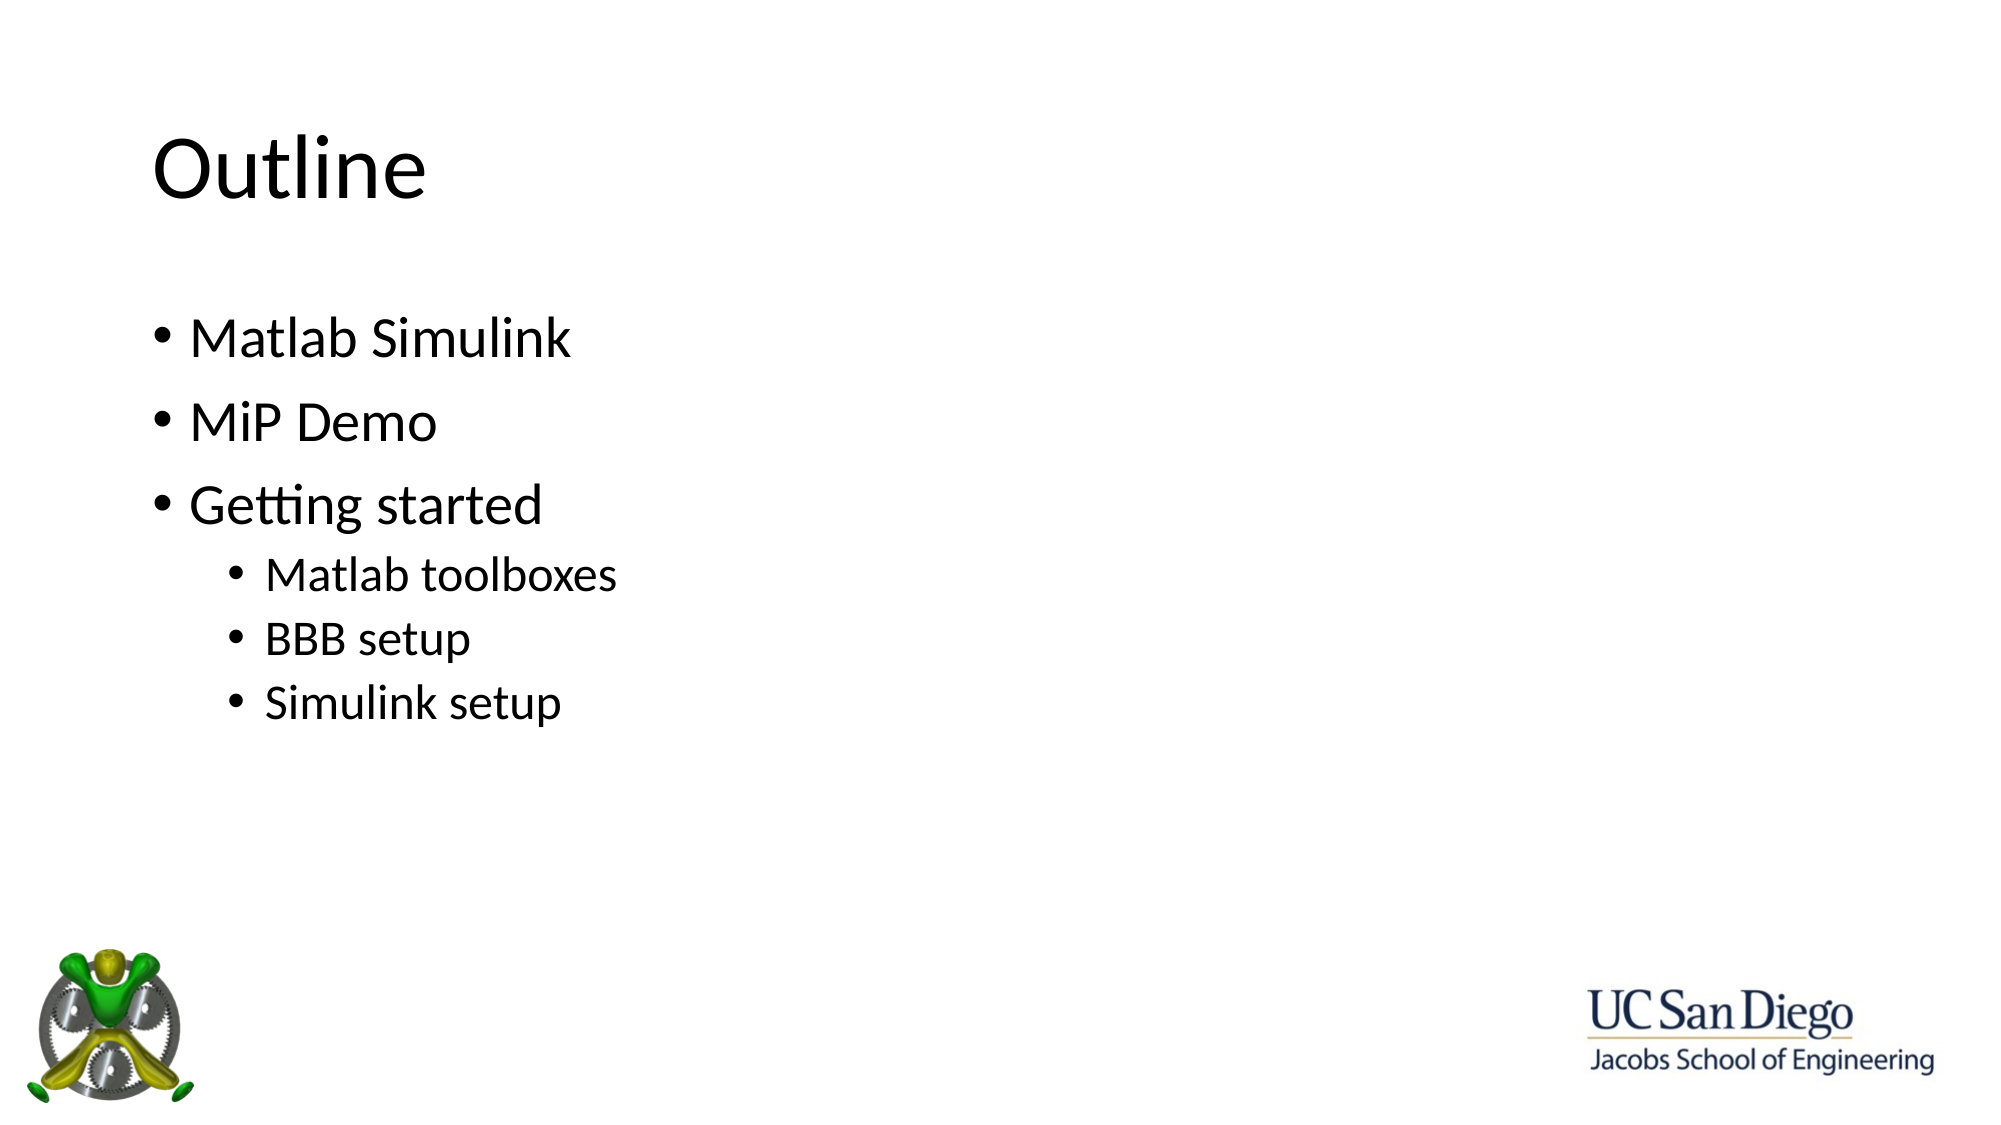

# Outline
Matlab Simulink
MiP Demo
Getting started
Matlab toolboxes
BBB setup
Simulink setup